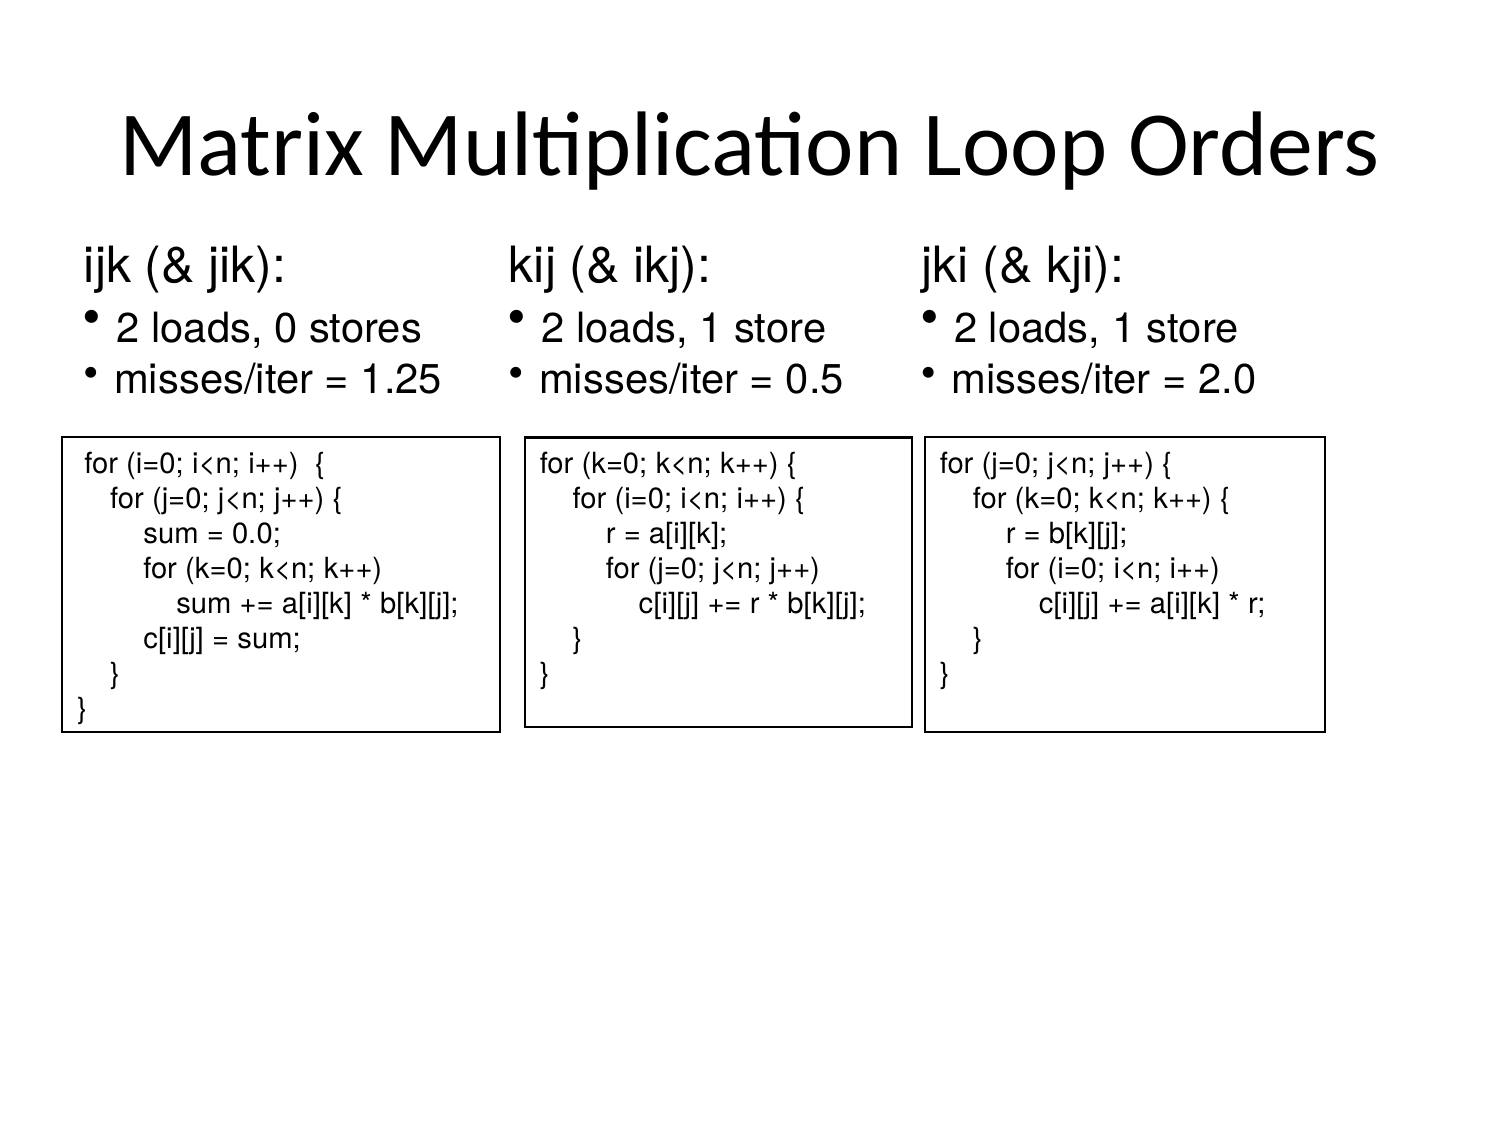

# Matrix Multiplication Loop Orders
ijk (& jik):
 2 loads, 0 stores
 misses/iter = 1.25
kij (& ikj):
 2 loads, 1 store
 misses/iter = 0.5
jki (& kji):
 2 loads, 1 store
 misses/iter = 2.0
 for (i=0; i<n; i++)  {
    for (j=0; j<n; j++) {
        sum = 0.0;
        for (k=0; k<n; k++)
            sum += a[i][k] * b[k][j];
        c[i][j] = sum;
    }
}
for (k=0; k<n; k++) {
    for (i=0; i<n; i++) {
        r = a[i][k];
        for (j=0; j<n; j++)
            c[i][j] += r * b[k][j];
    }
}

for (j=0; j<n; j++) {
    for (k=0; k<n; k++) {
        r = b[k][j];
        for (i=0; i<n; i++)
            c[i][j] += a[i][k] * r;
    }
}